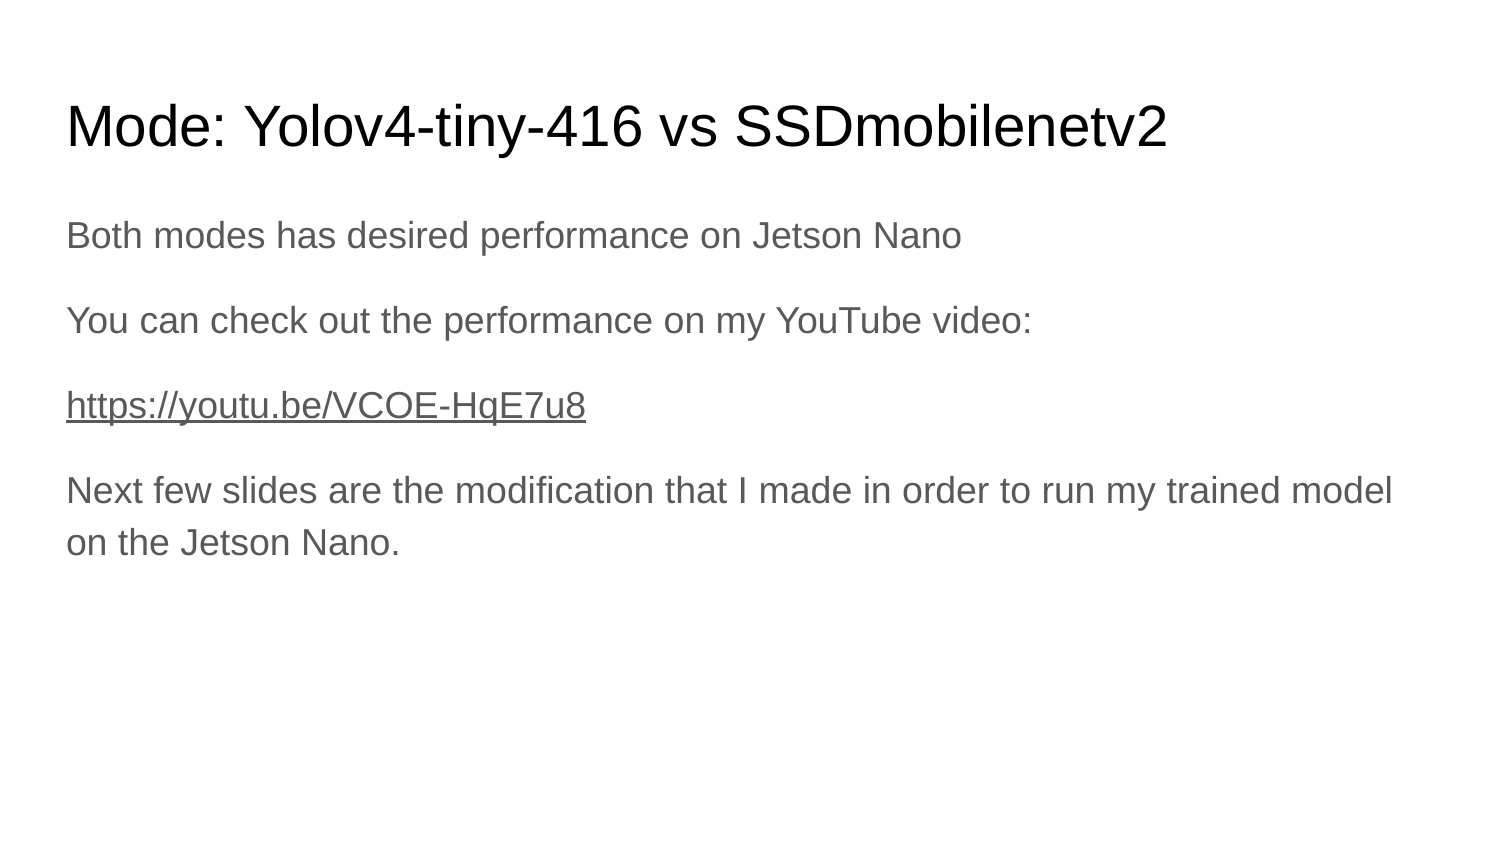

# Mode: Yolov4-tiny-416 vs SSDmobilenetv2
Both modes has desired performance on Jetson Nano
You can check out the performance on my YouTube video:
https://youtu.be/VCOE-HqE7u8
Next few slides are the modification that I made in order to run my trained model on the Jetson Nano.